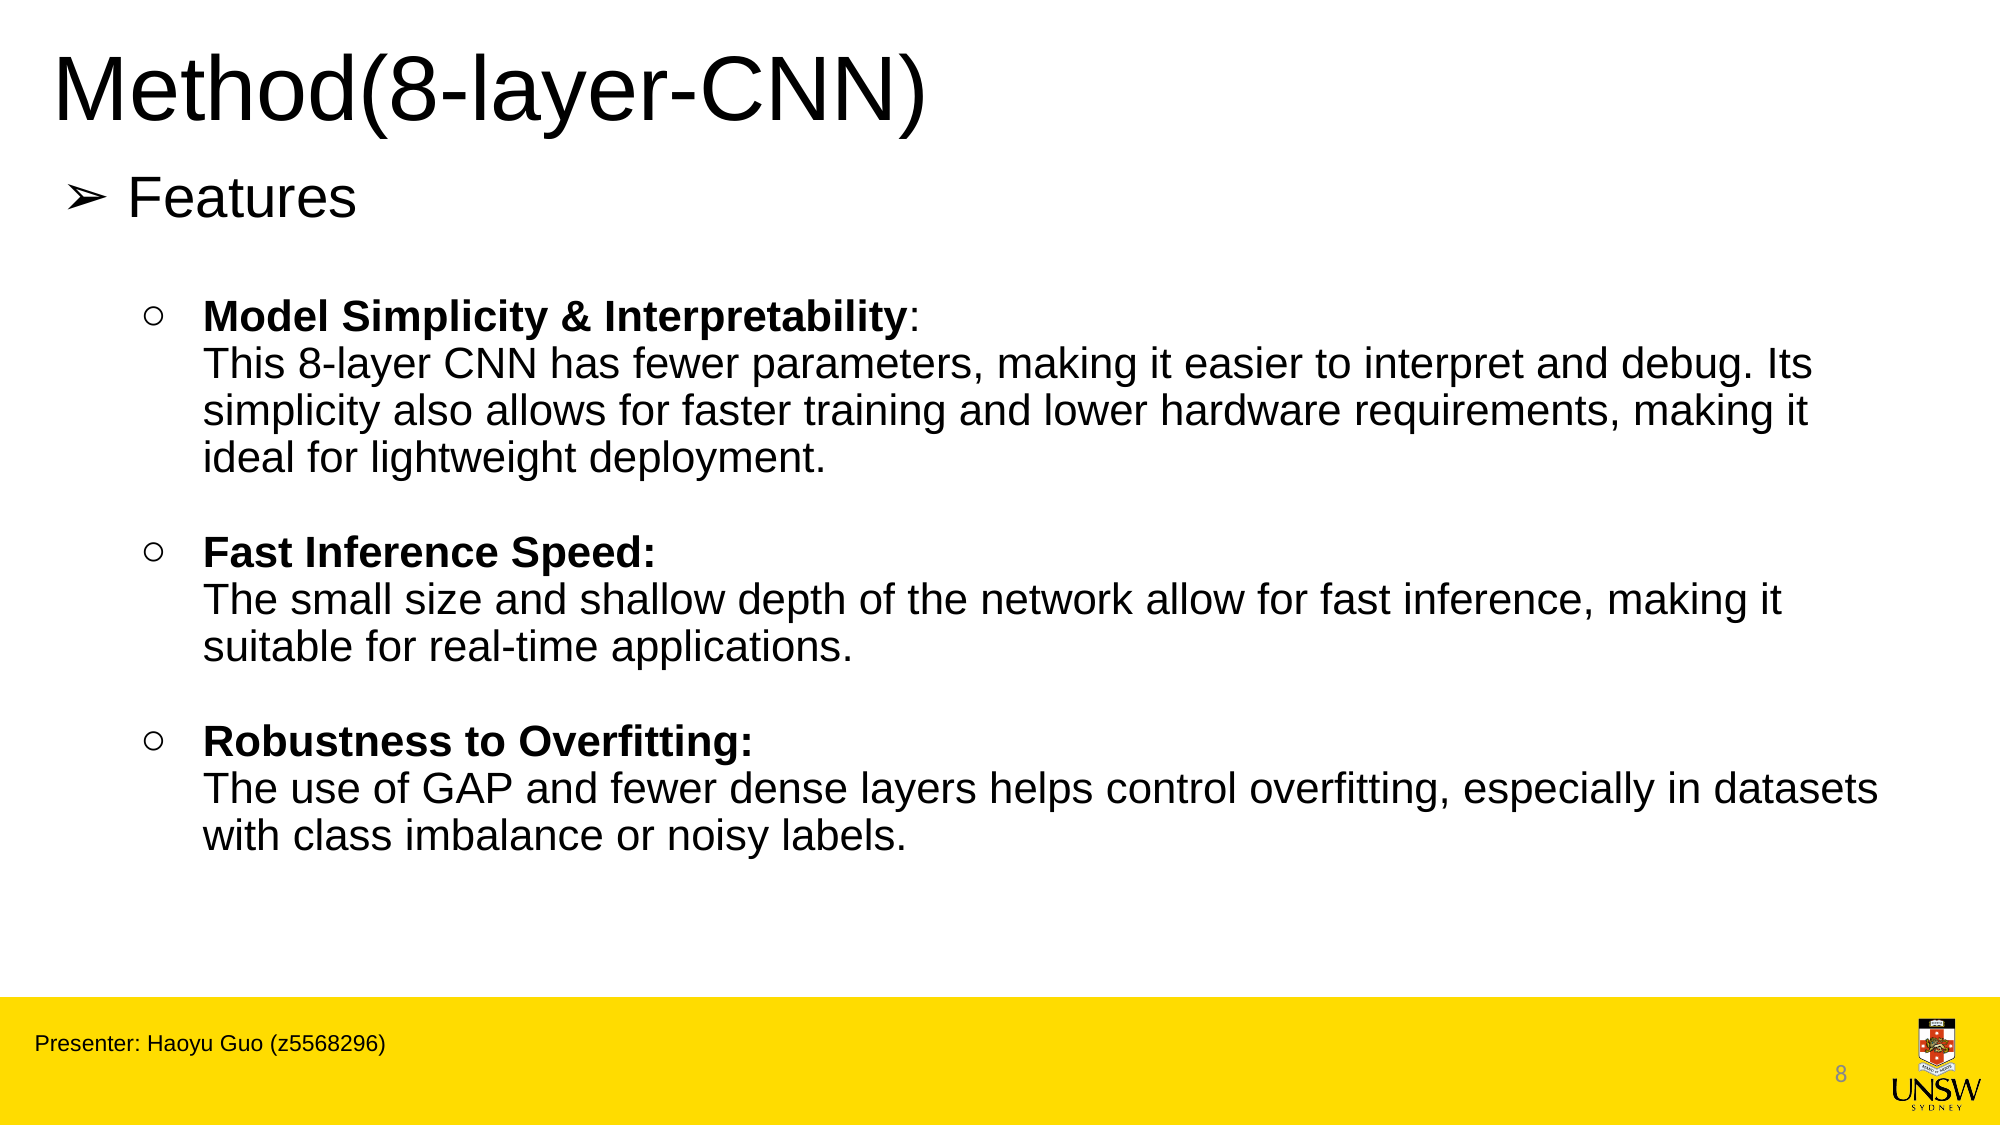

# Method(8-layer-CNN)
Features

Model Simplicity & Interpretability:
This 8-layer CNN has fewer parameters, making it easier to interpret and debug. Its simplicity also allows for faster training and lower hardware requirements, making it ideal for lightweight deployment.

Fast Inference Speed:
The small size and shallow depth of the network allow for fast inference, making it suitable for real-time applications.

Robustness to Overfitting:
The use of GAP and fewer dense layers helps control overfitting, especially in datasets with class imbalance or noisy labels.
Presenter: Haoyu Guo (z5568296)
8